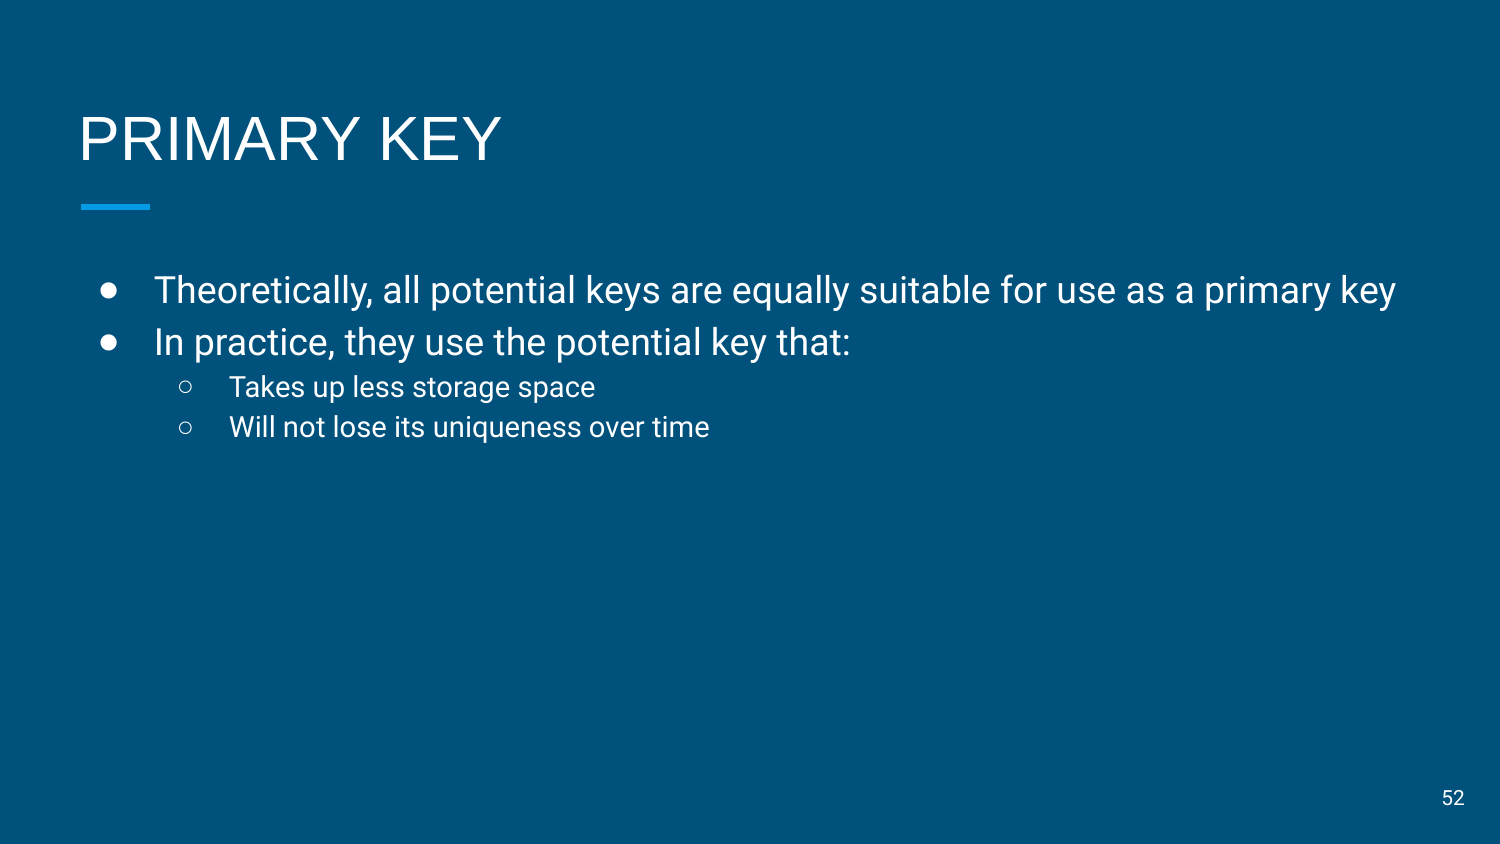

# PRIMARY KEY
Theoretically, all potential keys are equally suitable for use as a primary key
In practice, they use the potential key that:
Takes up less storage space
Will not lose its uniqueness over time

52